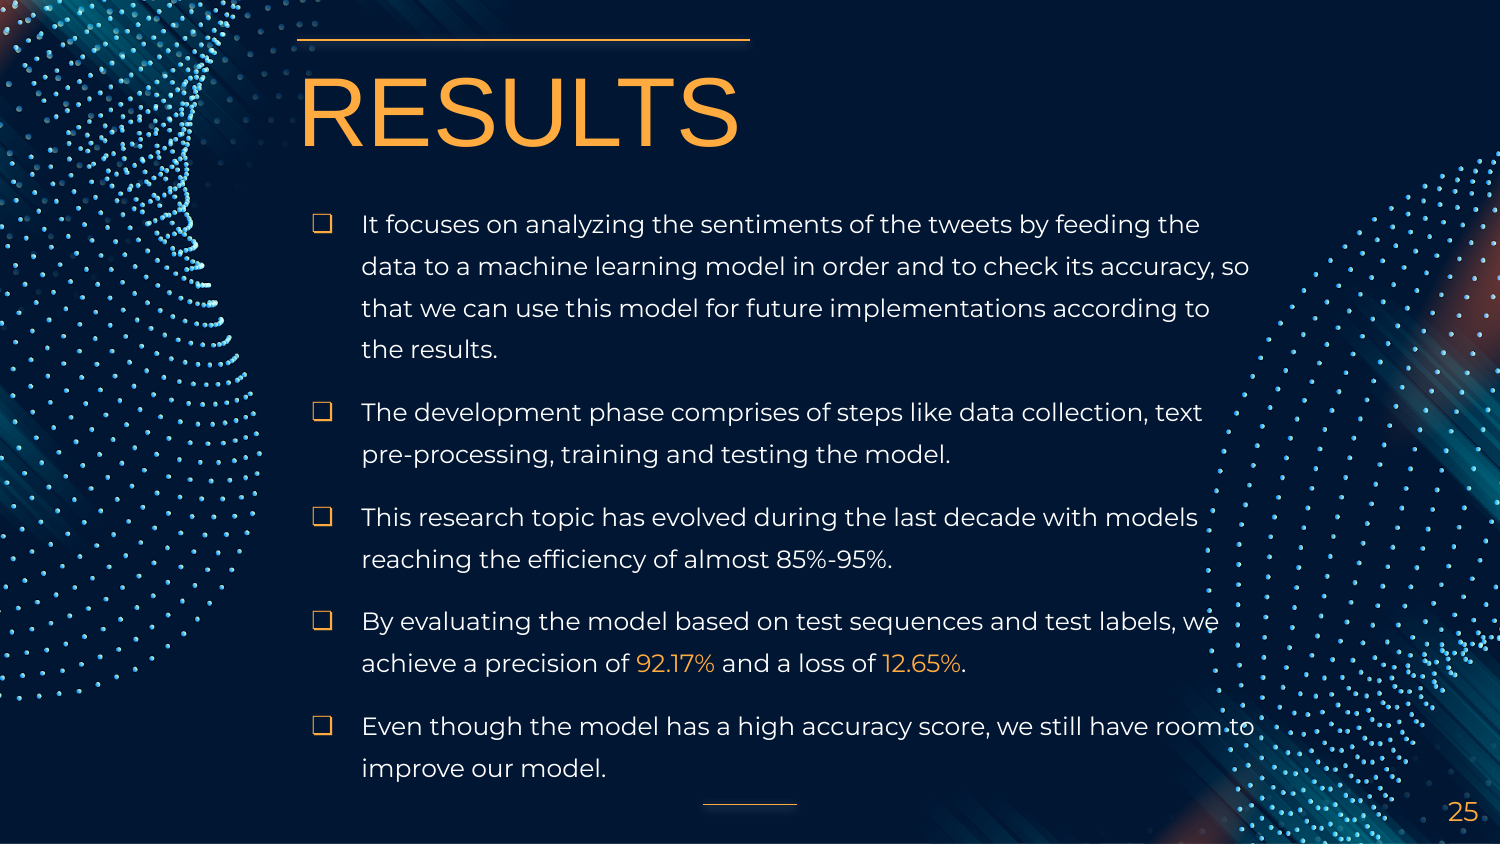

# RESULTS
It focuses on analyzing the sentiments of the tweets by feeding the data to a machine learning model in order and to check its accuracy, so that we can use this model for future implementations according to the results.
The development phase comprises of steps like data collection, text pre-processing, training and testing the model.
This research topic has evolved during the last decade with models reaching the efficiency of almost 85%-95%.
By evaluating the model based on test sequences and test labels, we achieve a precision of 92.17% and a loss of 12.65%.
Even though the model has a high accuracy score, we still have room to improve our model.

25